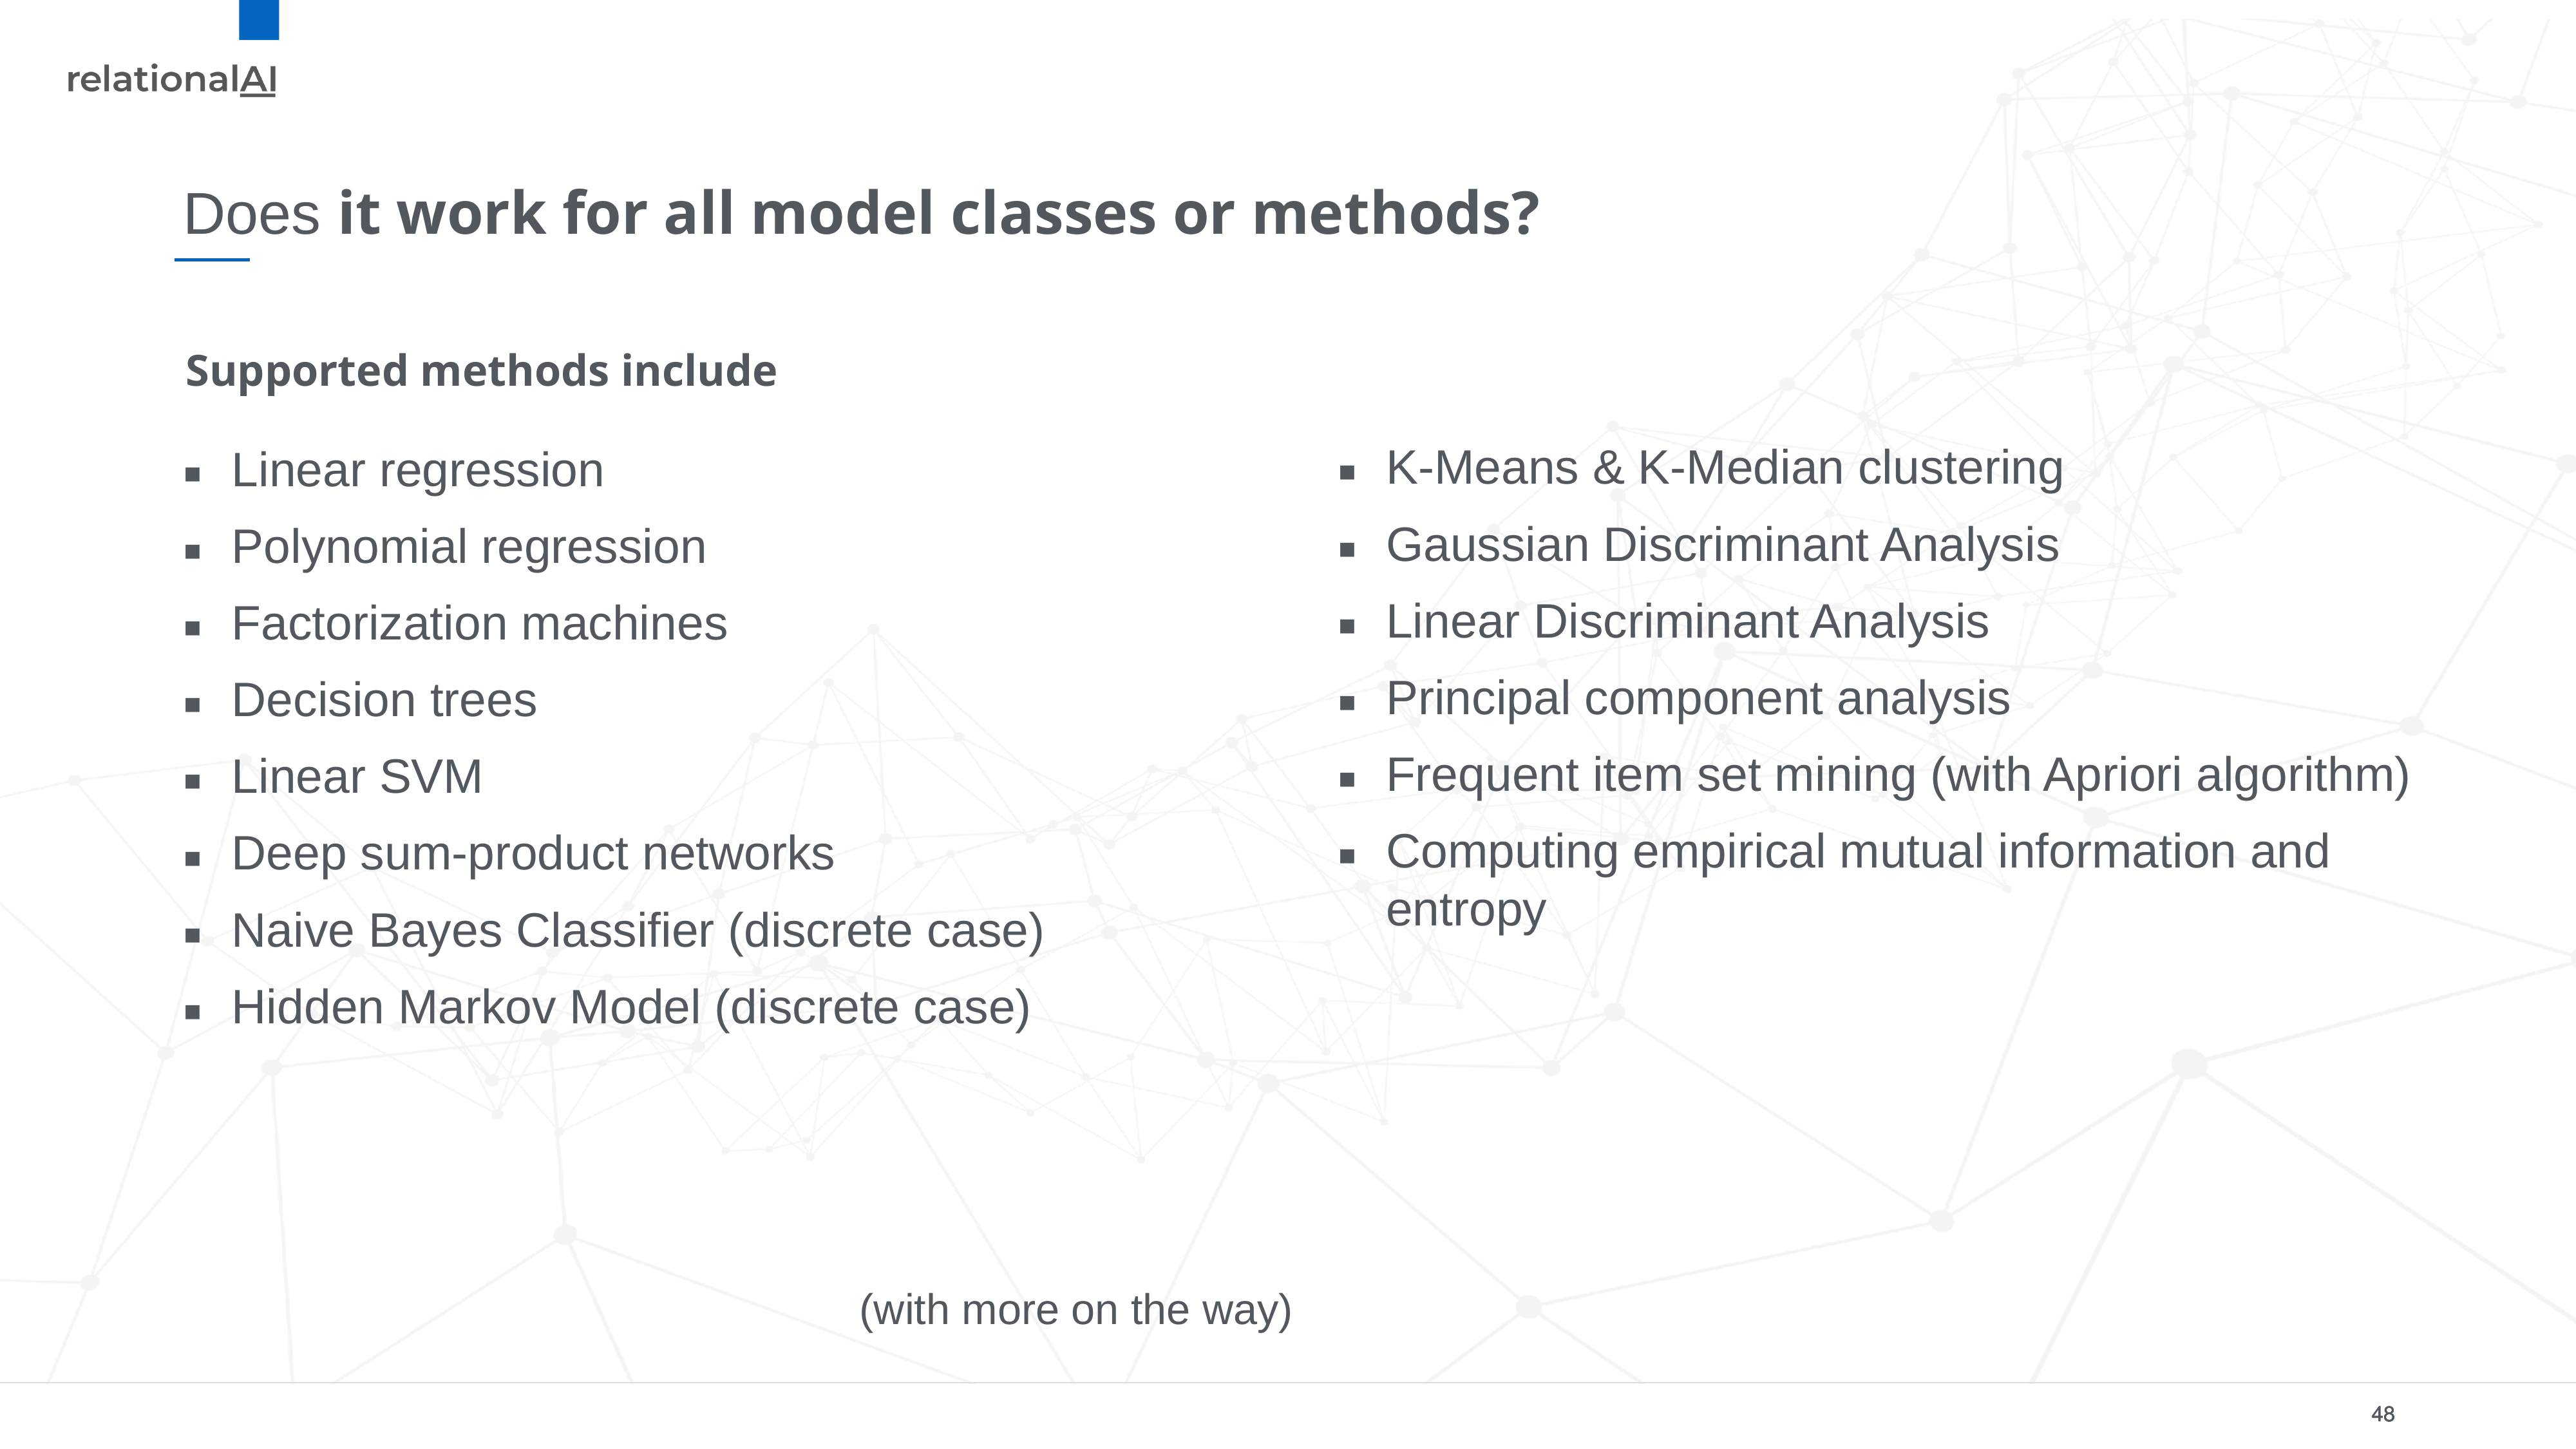

# Does it work for all model classes or methods?
Supported methods include

K-Means & K-Median clustering
Gaussian Discriminant Analysis
Linear Discriminant Analysis
Principal component analysis
Frequent item set mining (with Apriori algorithm)
Computing empirical mutual information and entropy

Linear regression
Polynomial regression
Factorization machines
Decision trees
Linear SVM
Deep sum-product networks
Naive Bayes Classifier (discrete case)
Hidden Markov Model (discrete case)

					(with more on the way)
48